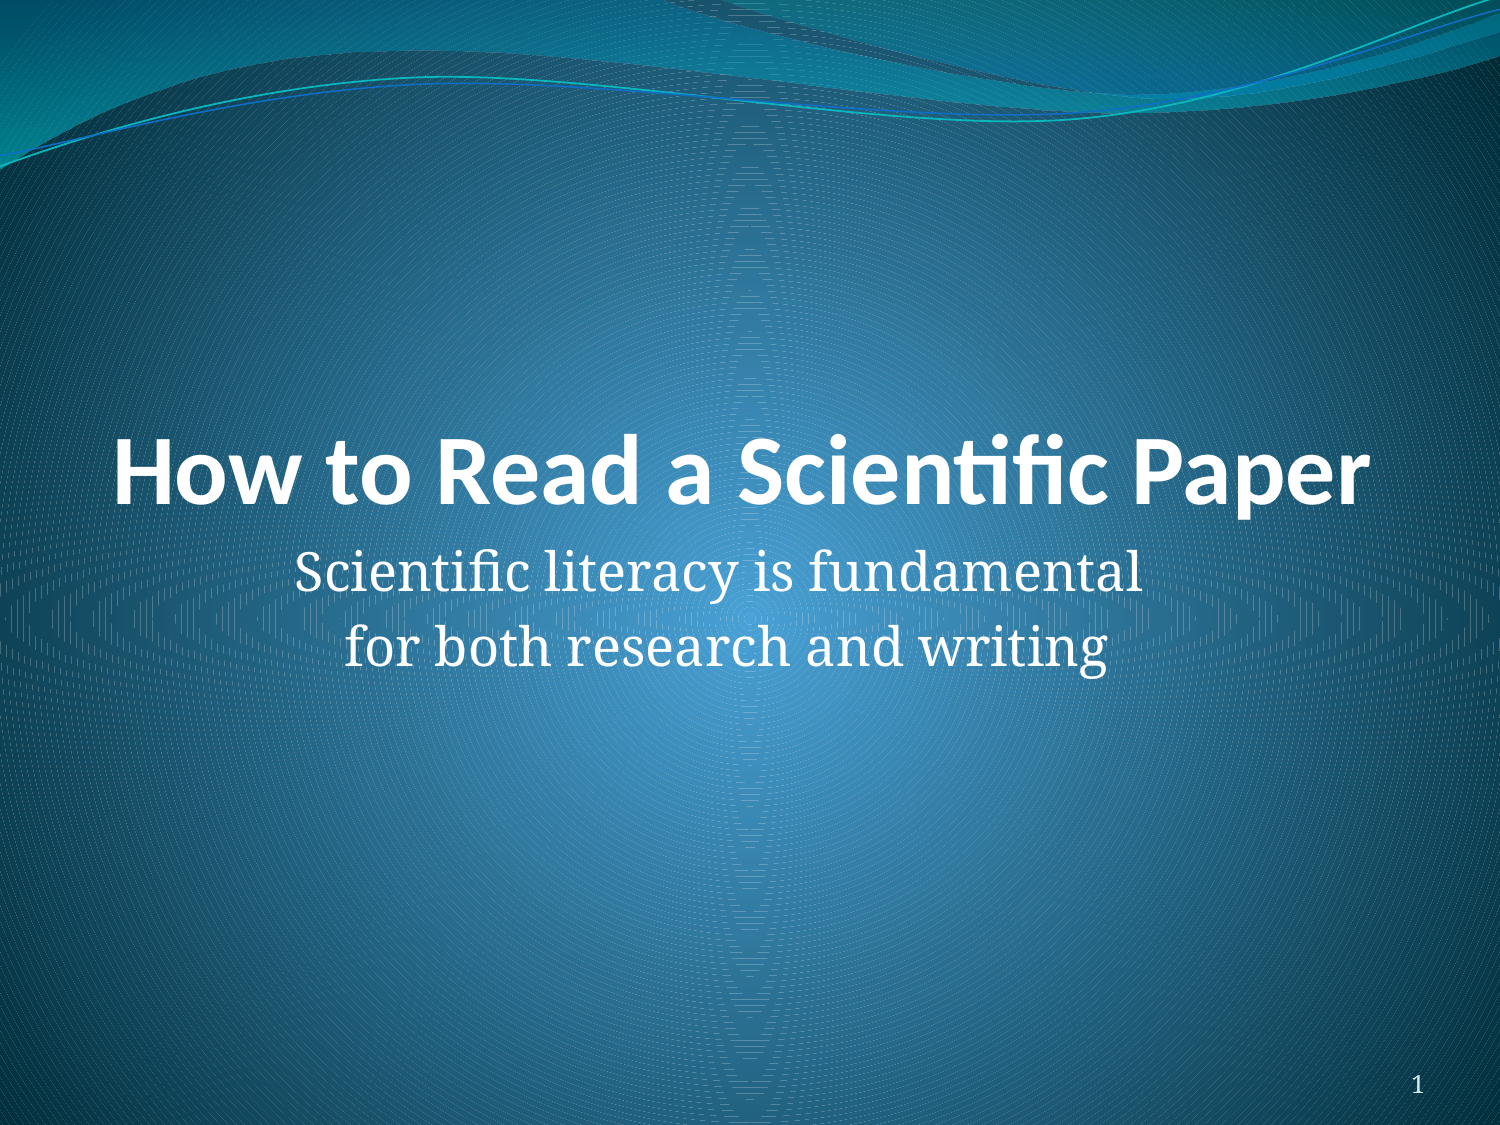

# How to Read a Scientific Paper
Scientific literacy is fundamental
for both research and writing
1